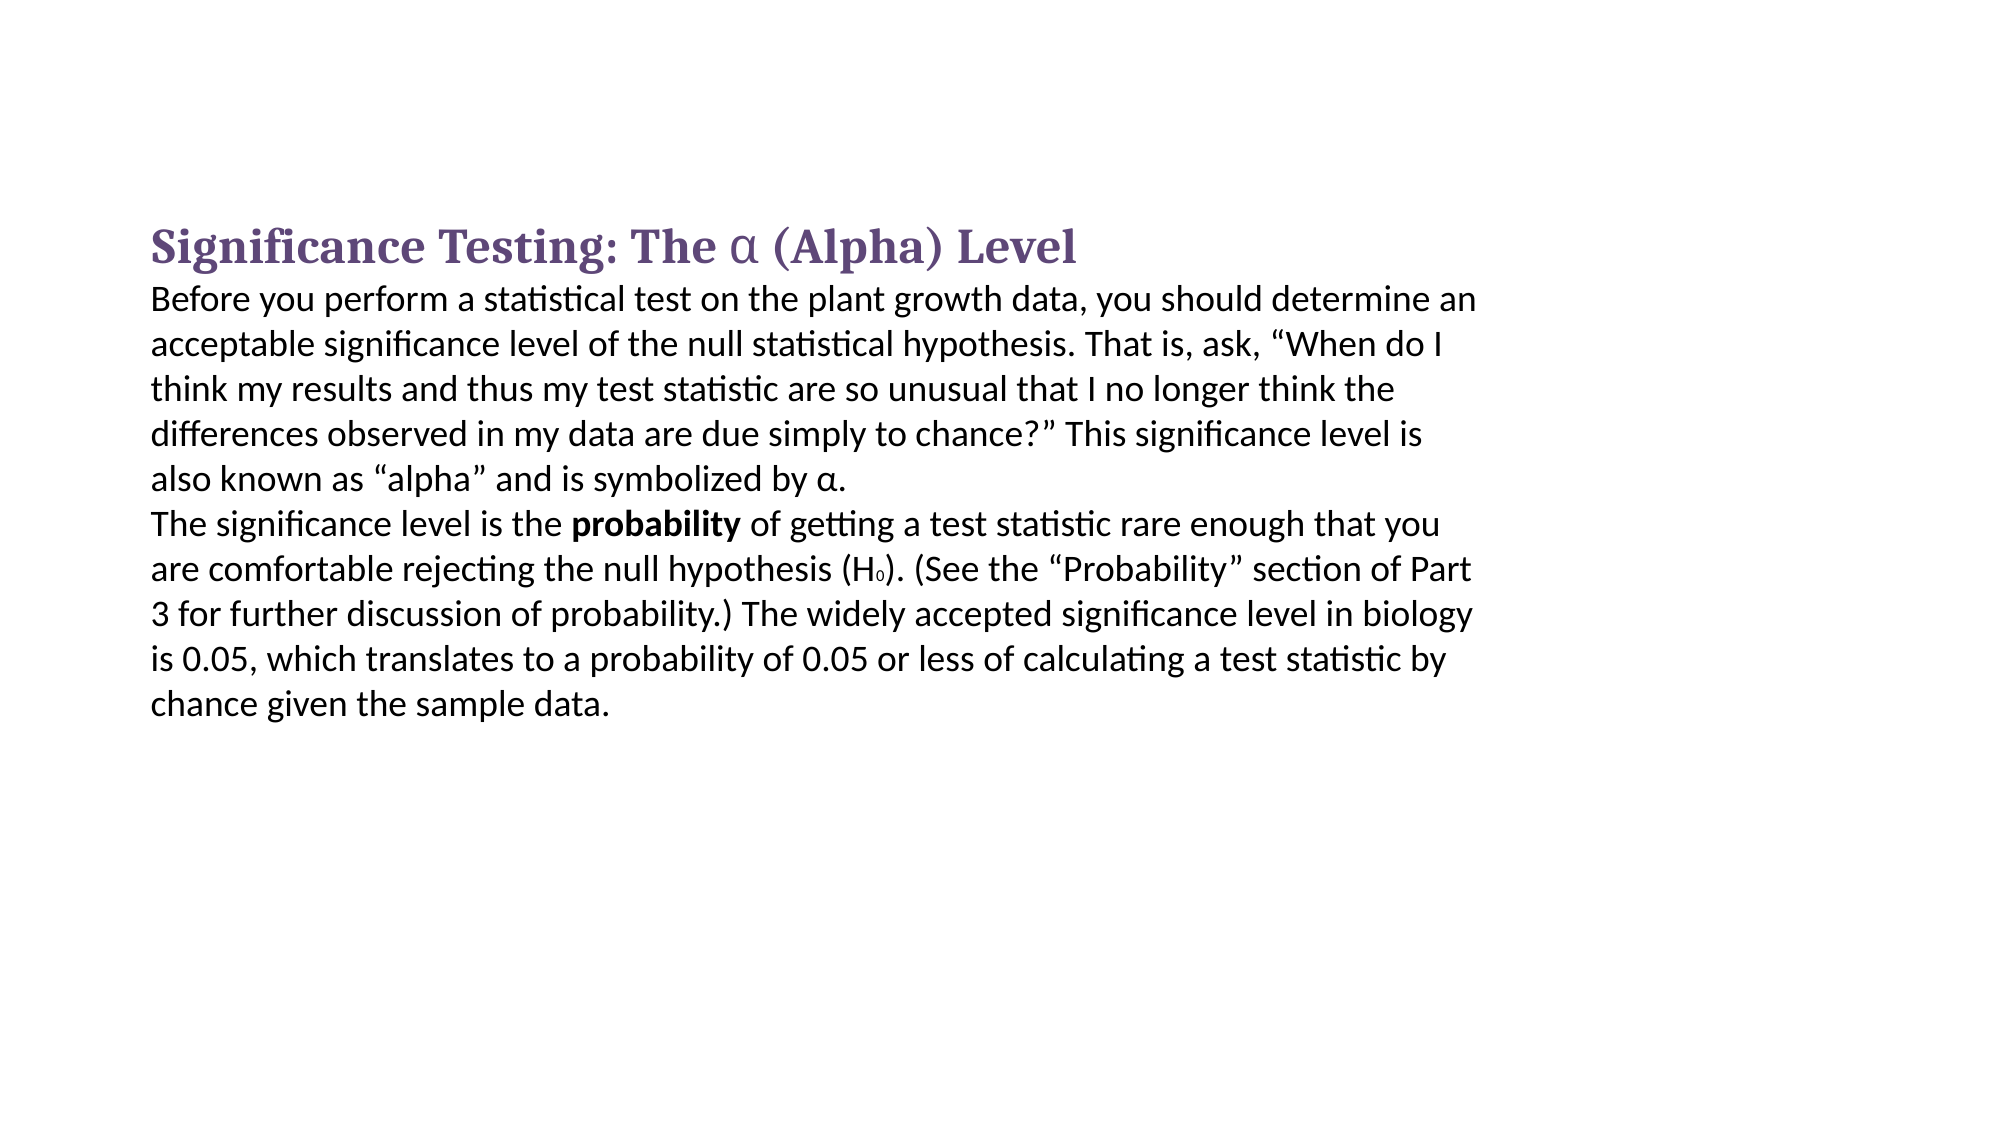

Significance Testing: The α (Alpha) Level
Before you perform a statistical test on the plant growth data, you should determine an acceptable significance level of the null statistical hypothesis. That is, ask, “When do I think my results and thus my test statistic are so unusual that I no longer think the differences observed in my data are due simply to chance?” This significance level is also known as “alpha” and is symbolized by α.
The significance level is the probability of getting a test statistic rare enough that you are comfortable rejecting the null hypothesis (H0). (See the “Probability” section of Part 3 for further discussion of probability.) The widely accepted significance level in biology is 0.05, which translates to a probability of 0.05 or less of calculating a test statistic by chance given the sample data.